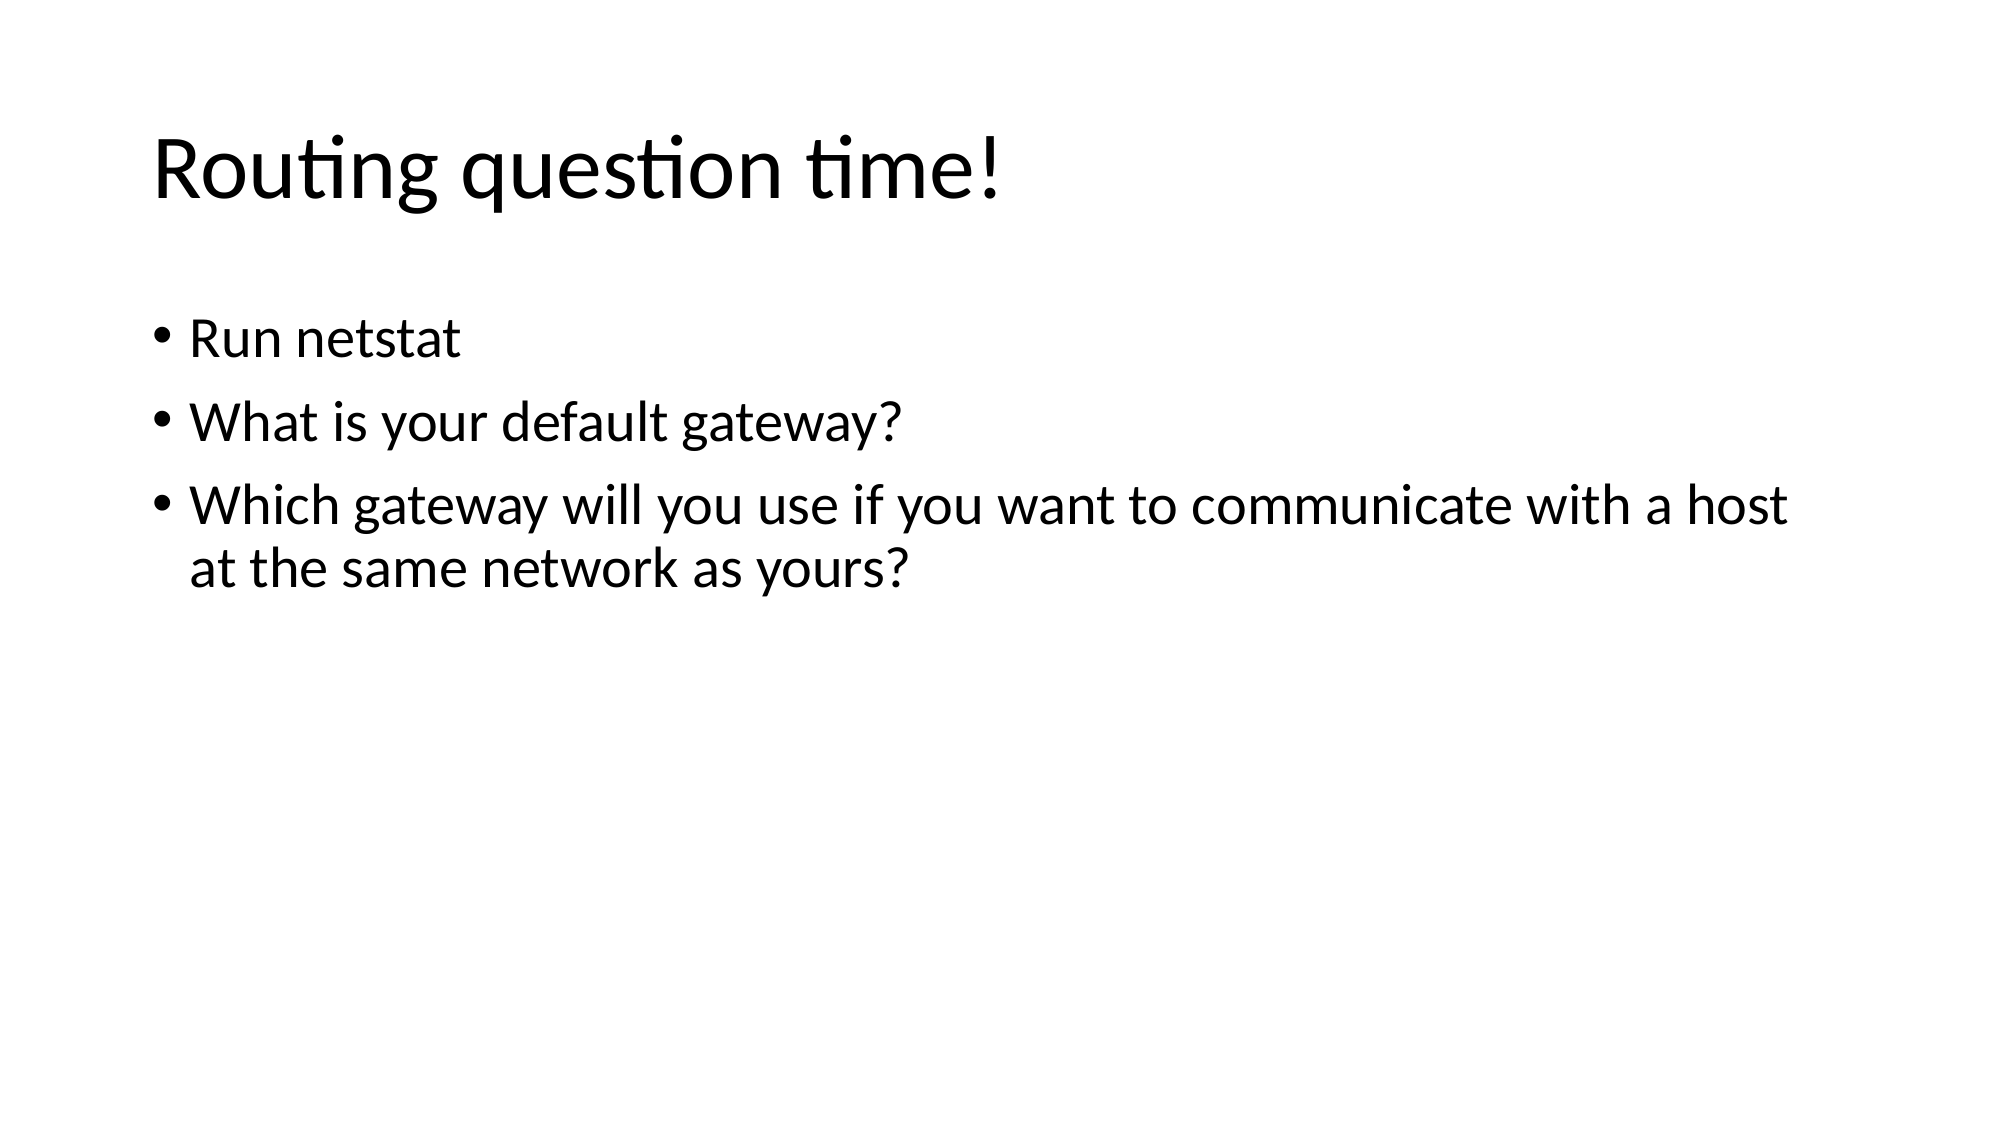

# Routing question time!
Run netstat
What is your default gateway?
Which gateway will you use if you want to communicate with a host at the same network as yours?